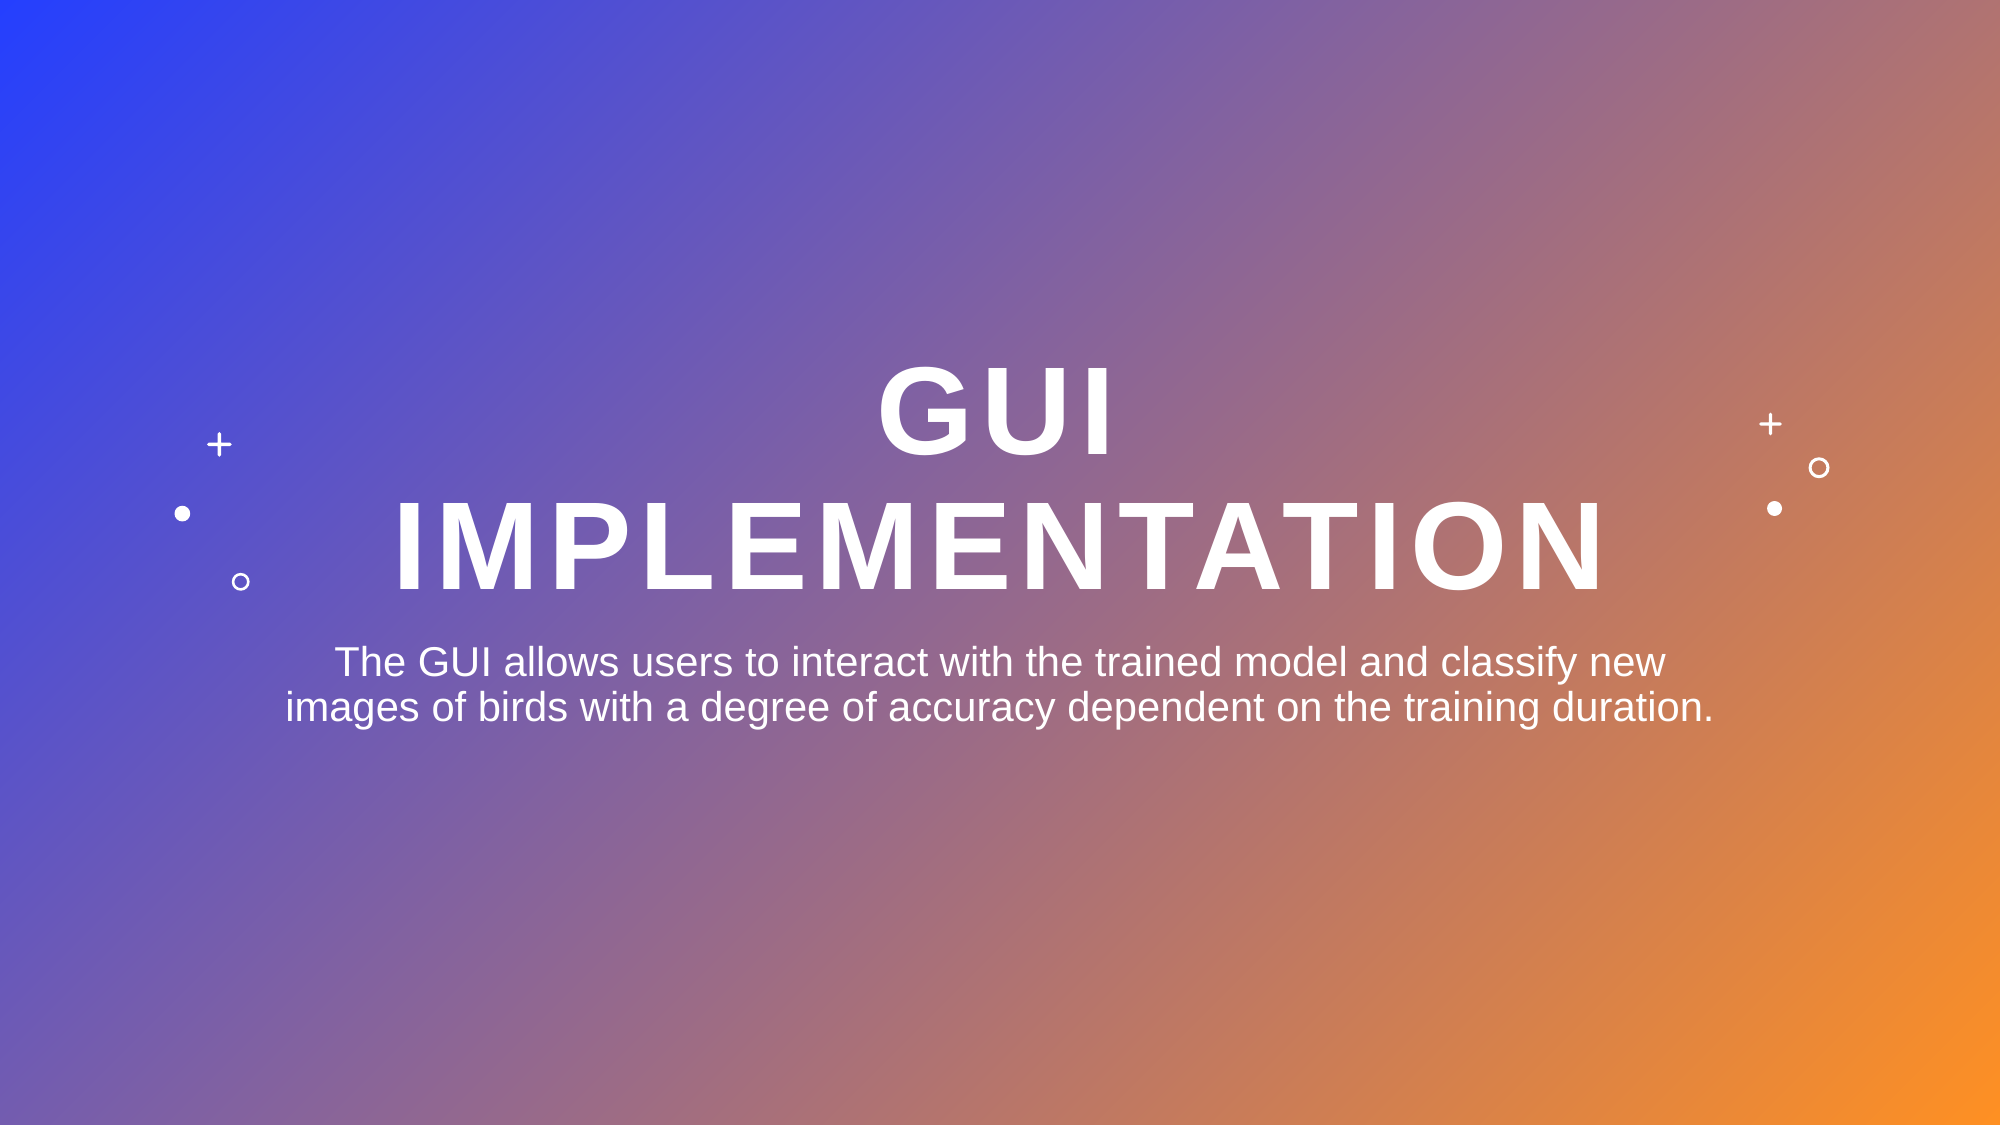

# GUI Implementation
The GUI allows users to interact with the trained model and classify new images of birds with a degree of accuracy dependent on the training duration.